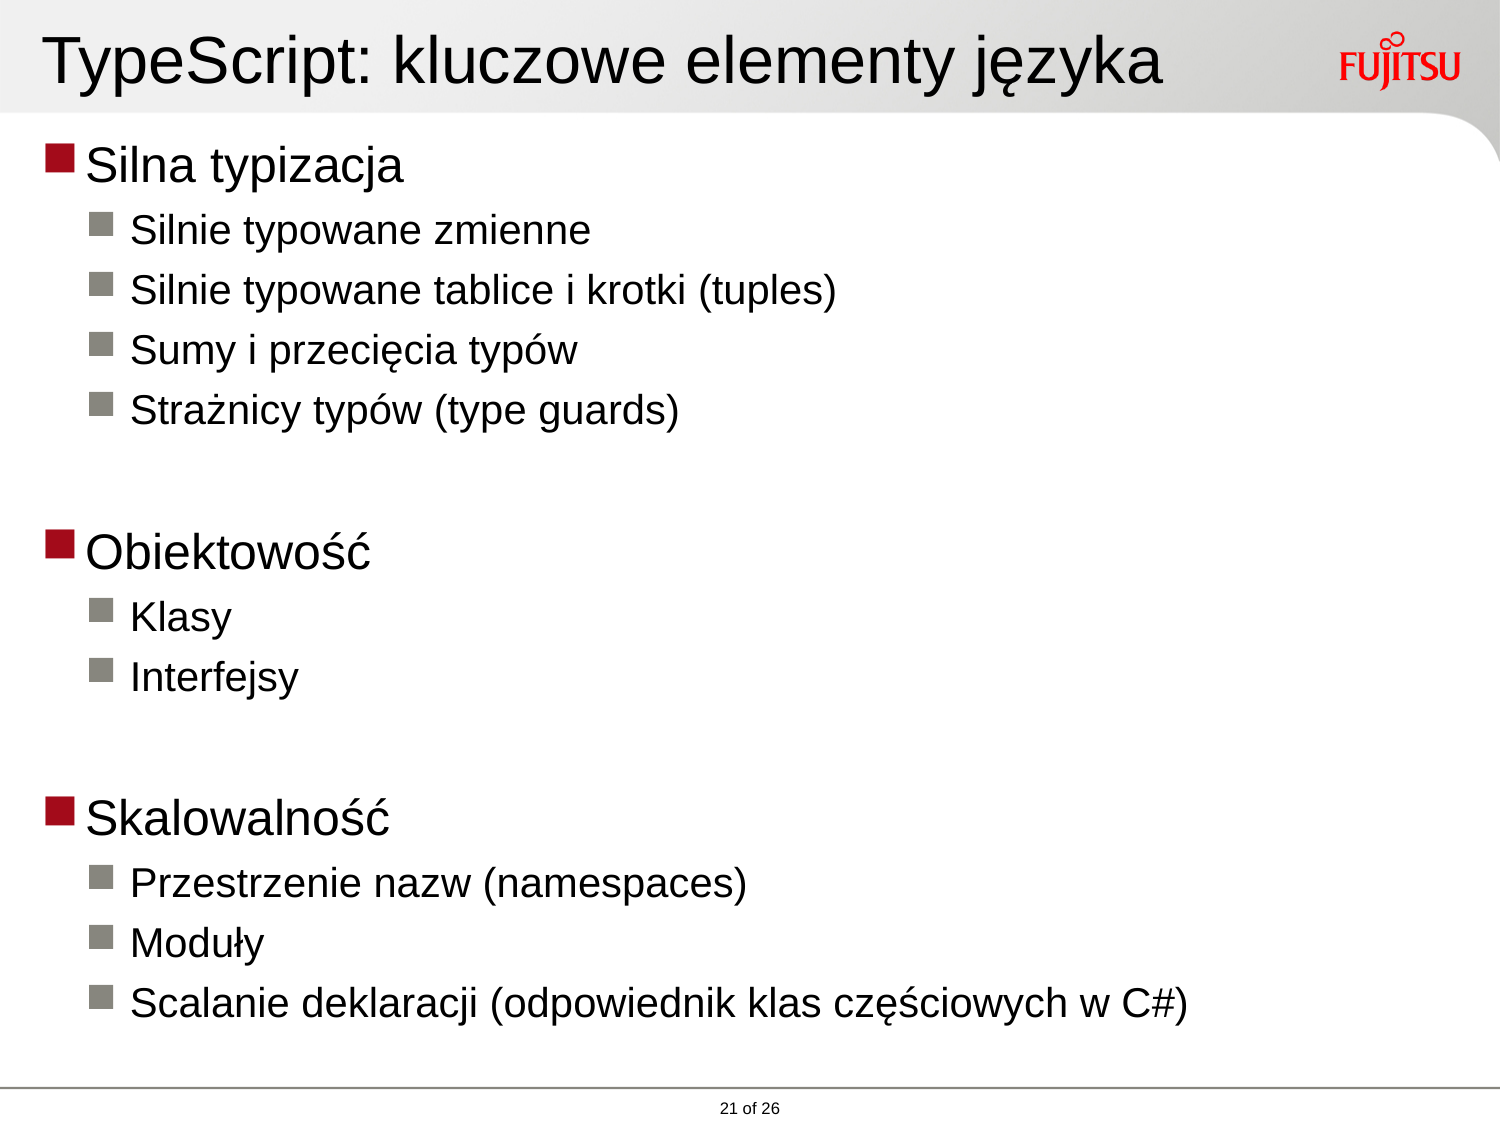

# TypeScript: kluczowe elementy języka
Silna typizacja
Silnie typowane zmienne
Silnie typowane tablice i krotki (tuples)
Sumy i przecięcia typów
Strażnicy typów (type guards)

Obiektowość
Klasy
Interfejsy

Skalowalność
Przestrzenie nazw (namespaces)
Moduły
Scalanie deklaracji (odpowiednik klas częściowych w C#)